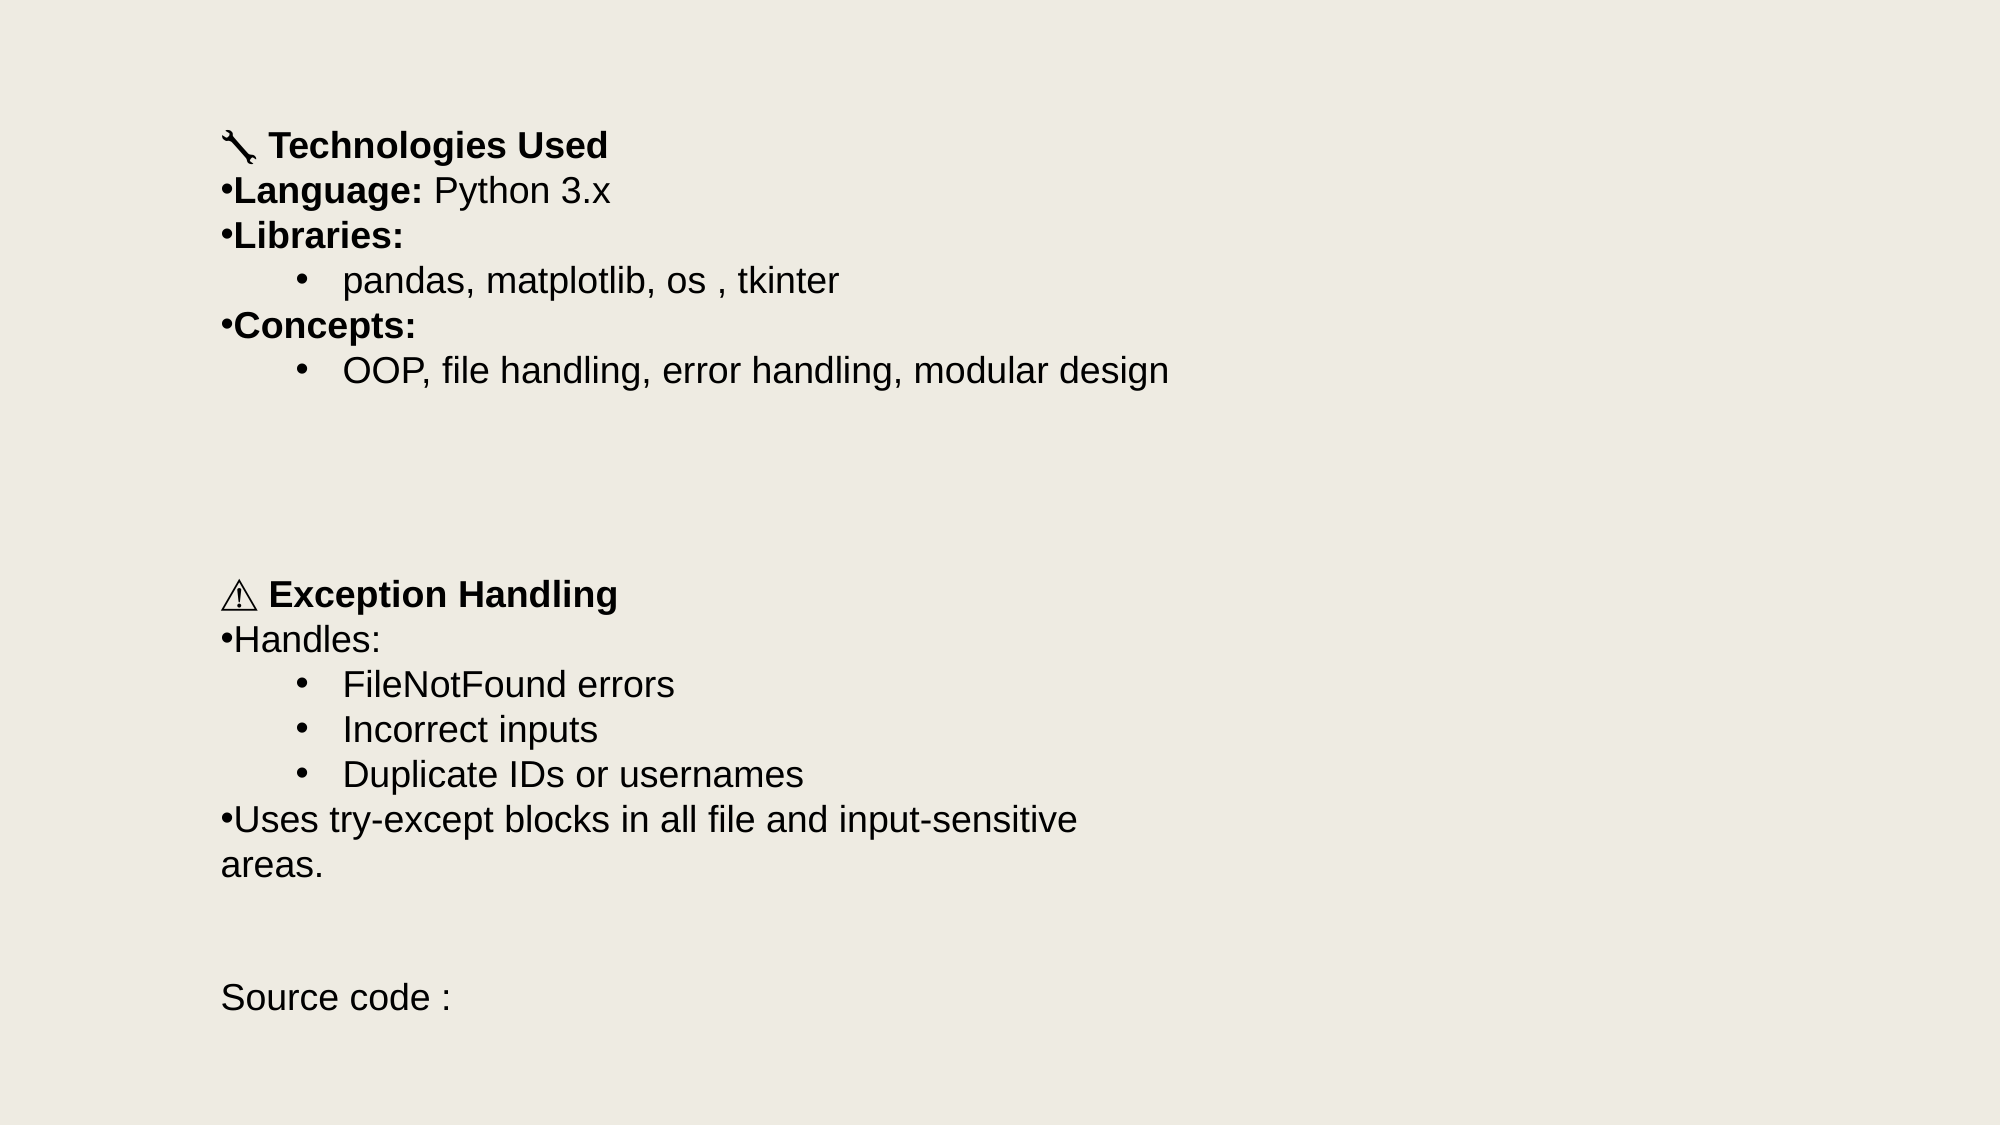

🔧 Technologies Used
Language: Python 3.x
Libraries:
pandas, matplotlib, os , tkinter
Concepts:
OOP, file handling, error handling, modular design
⚠️ Exception Handling
Handles:
FileNotFound errors
Incorrect inputs
Duplicate IDs or usernames
Uses try-except blocks in all file and input-sensitive areas.
Source code :